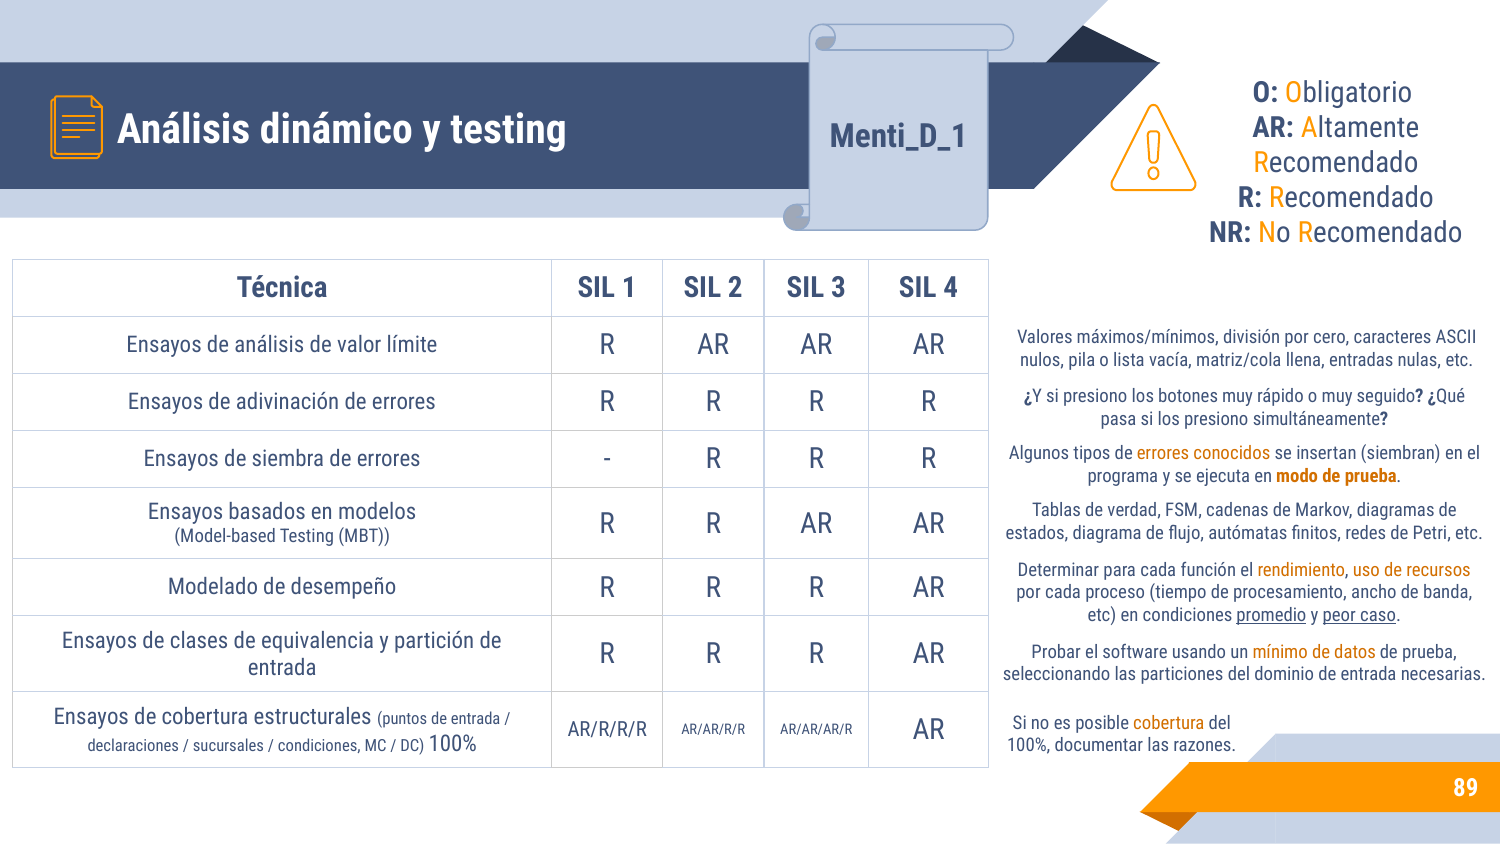

Menti_D_1
# Análisis dinámico y testing
O: Obligatorio
AR: Altamente Recomendado
R: Recomendado
NR: No Recomendado

| Técnica | SIL 1 | SIL 2 | SIL 3 | SIL 4 |
| --- | --- | --- | --- | --- |
| Ensayos de análisis de valor límite | R | AR | AR | AR |
| Ensayos de adivinación de errores | R | R | R | R |
| Ensayos de siembra de errores | - | R | R | R |
| Ensayos basados en modelos (Model-based Testing (MBT)) | R | R | AR | AR |
| Modelado de desempeño | R | R | R | AR |
| Ensayos de clases de equivalencia y partición de entrada | R | R | R | AR |
| Ensayos de cobertura estructurales (puntos de entrada / declaraciones / sucursales / condiciones, MC / DC) 100% | AR/R/R/R | AR/AR/R/R | AR/AR/AR/R | AR |
Valores máximos/mínimos, división por cero, caracteres ASCII nulos, pila o lista vacía, matriz/cola llena, entradas nulas, etc.
¿Y si presiono los botones muy rápido o muy seguido? ¿Qué pasa si los presiono simultáneamente?
Algunos tipos de errores conocidos se insertan (siembran) en el programa y se ejecuta en modo de prueba.
Tablas de verdad, FSM, cadenas de Markov, diagramas de estados, diagrama de flujo, autómatas finitos, redes de Petri, etc.
Determinar para cada función el rendimiento, uso de recursos por cada proceso (tiempo de procesamiento, ancho de banda, etc) en condiciones promedio y peor caso.
Probar el software usando un mínimo de datos de prueba, seleccionando las particiones del dominio de entrada necesarias.
Si no es posible cobertura del 100%, documentar las razones.
89